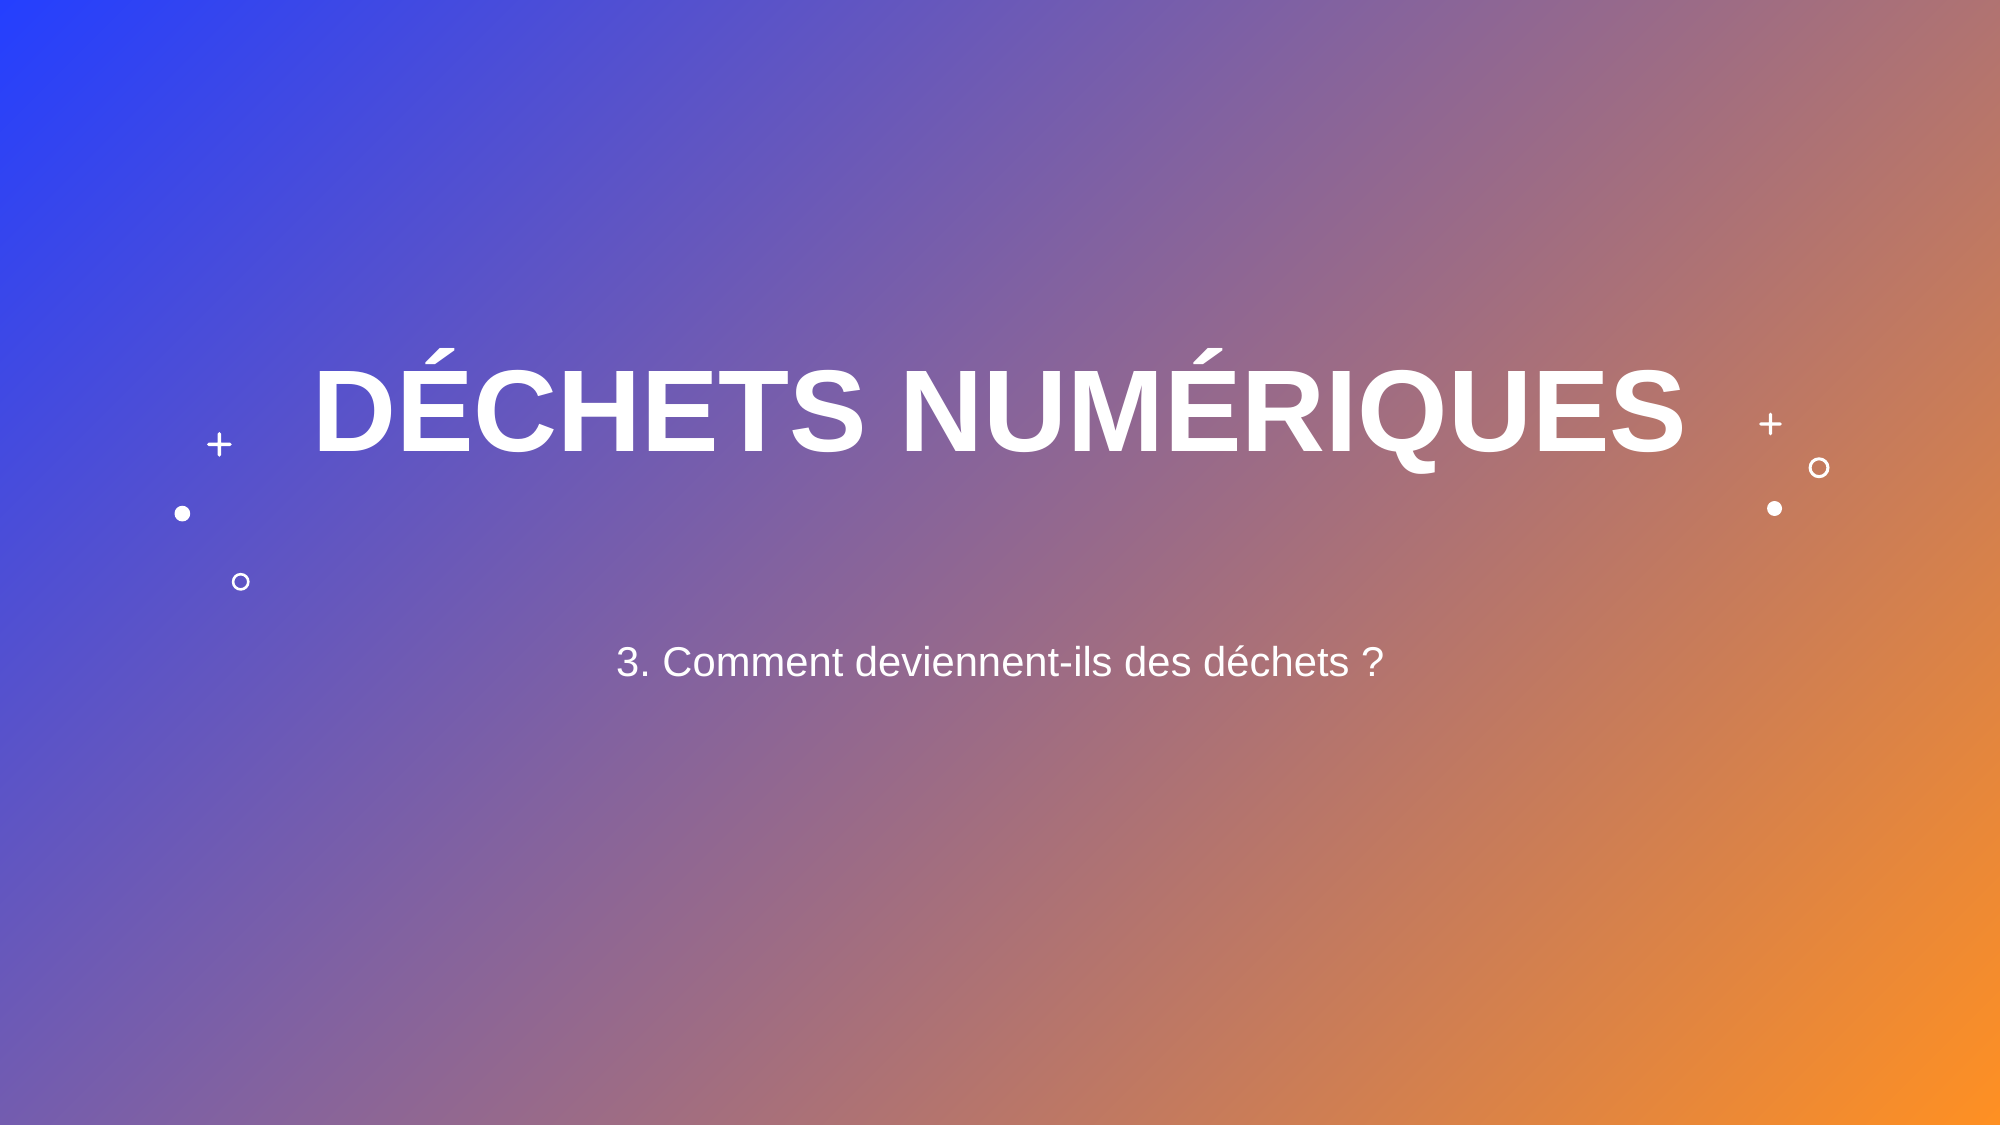

# DÉCHETS NUMÉRIQUES
3. Comment deviennent-ils des déchets ?